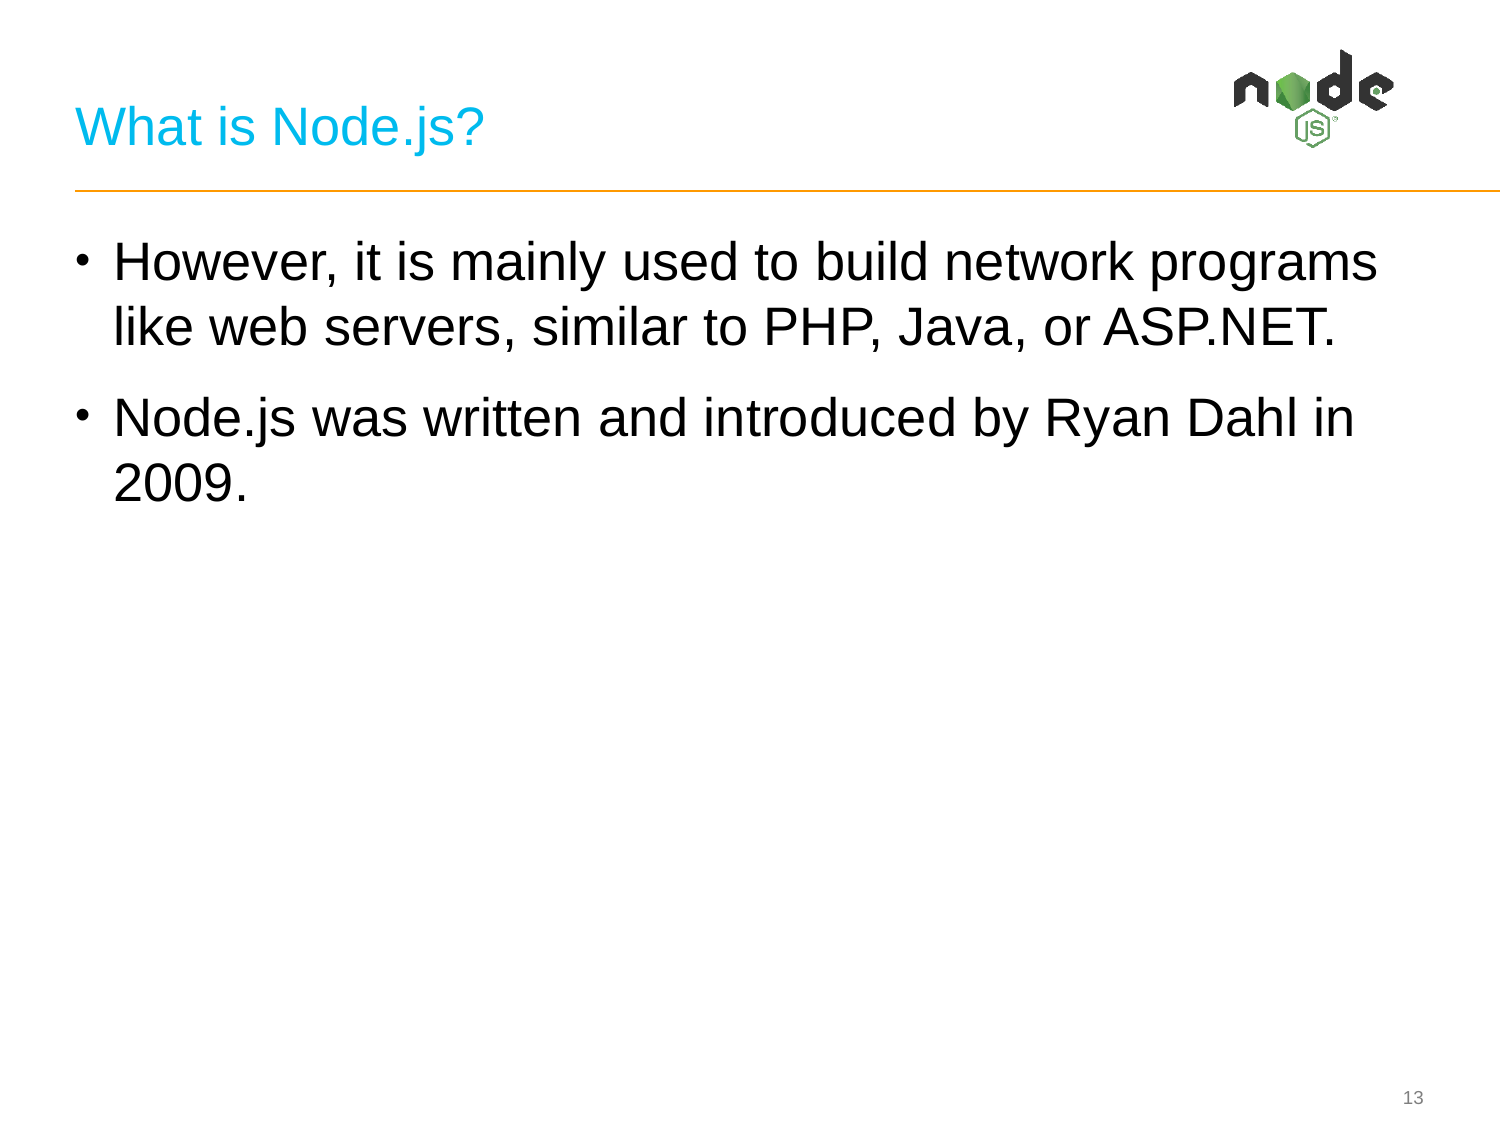

# What is Node.js?
However, it is mainly used to build network programs like web servers, similar to PHP, Java, or ASP.NET.
Node.js was written and introduced by Ryan Dahl in 2009.